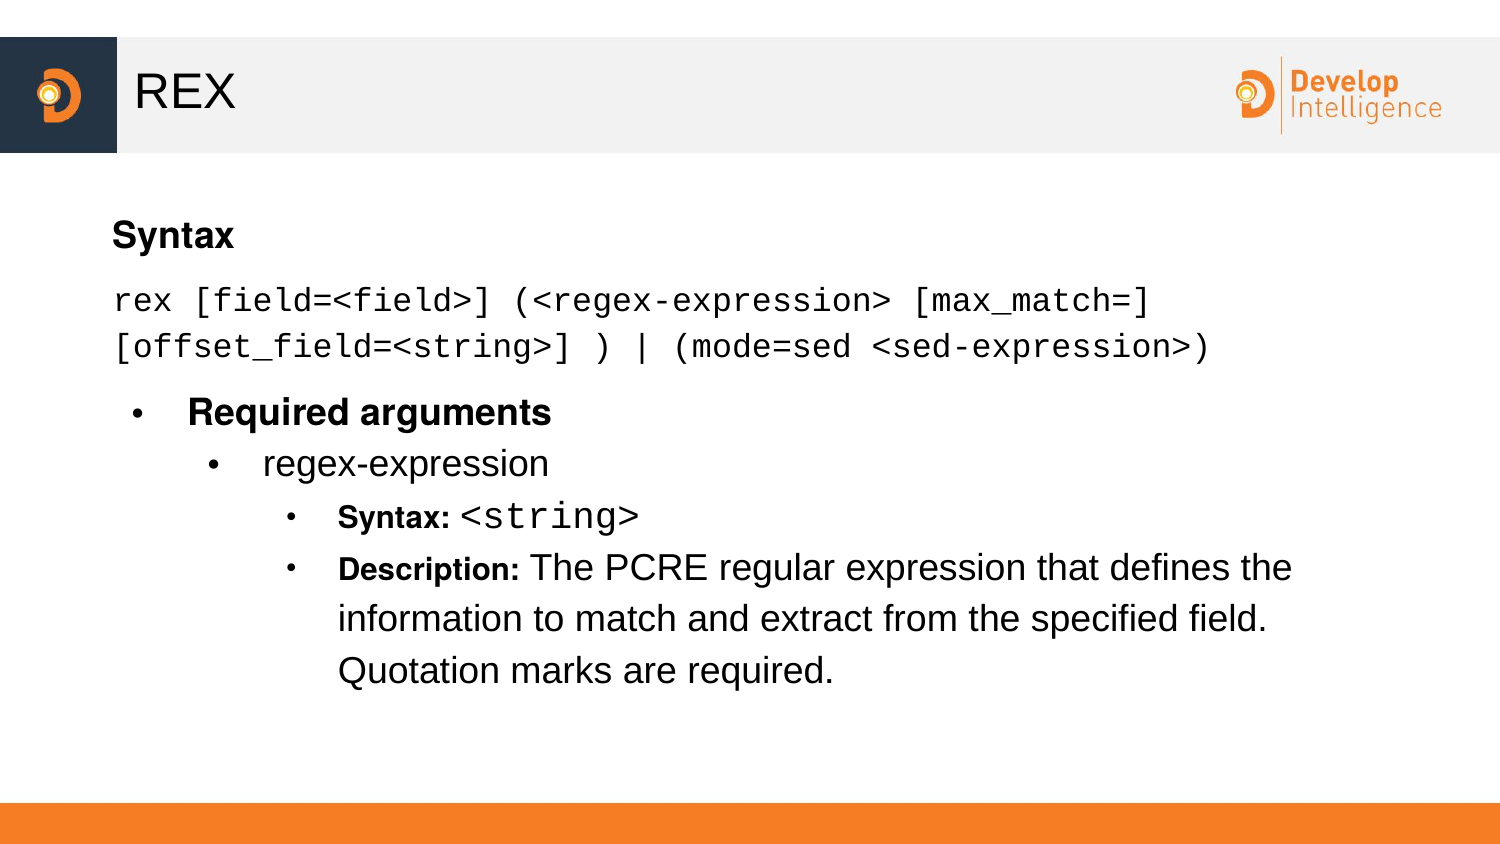

# REX
Syntax
rex [field=<field>] (<regex-expression> [max_match=] [offset_field=<string>] ) | (mode=sed <sed-expression>)
Required arguments
regex-expression
Syntax: <string>
Description: The PCRE regular expression that defines the information to match and extract from the specified field. Quotation marks are required.